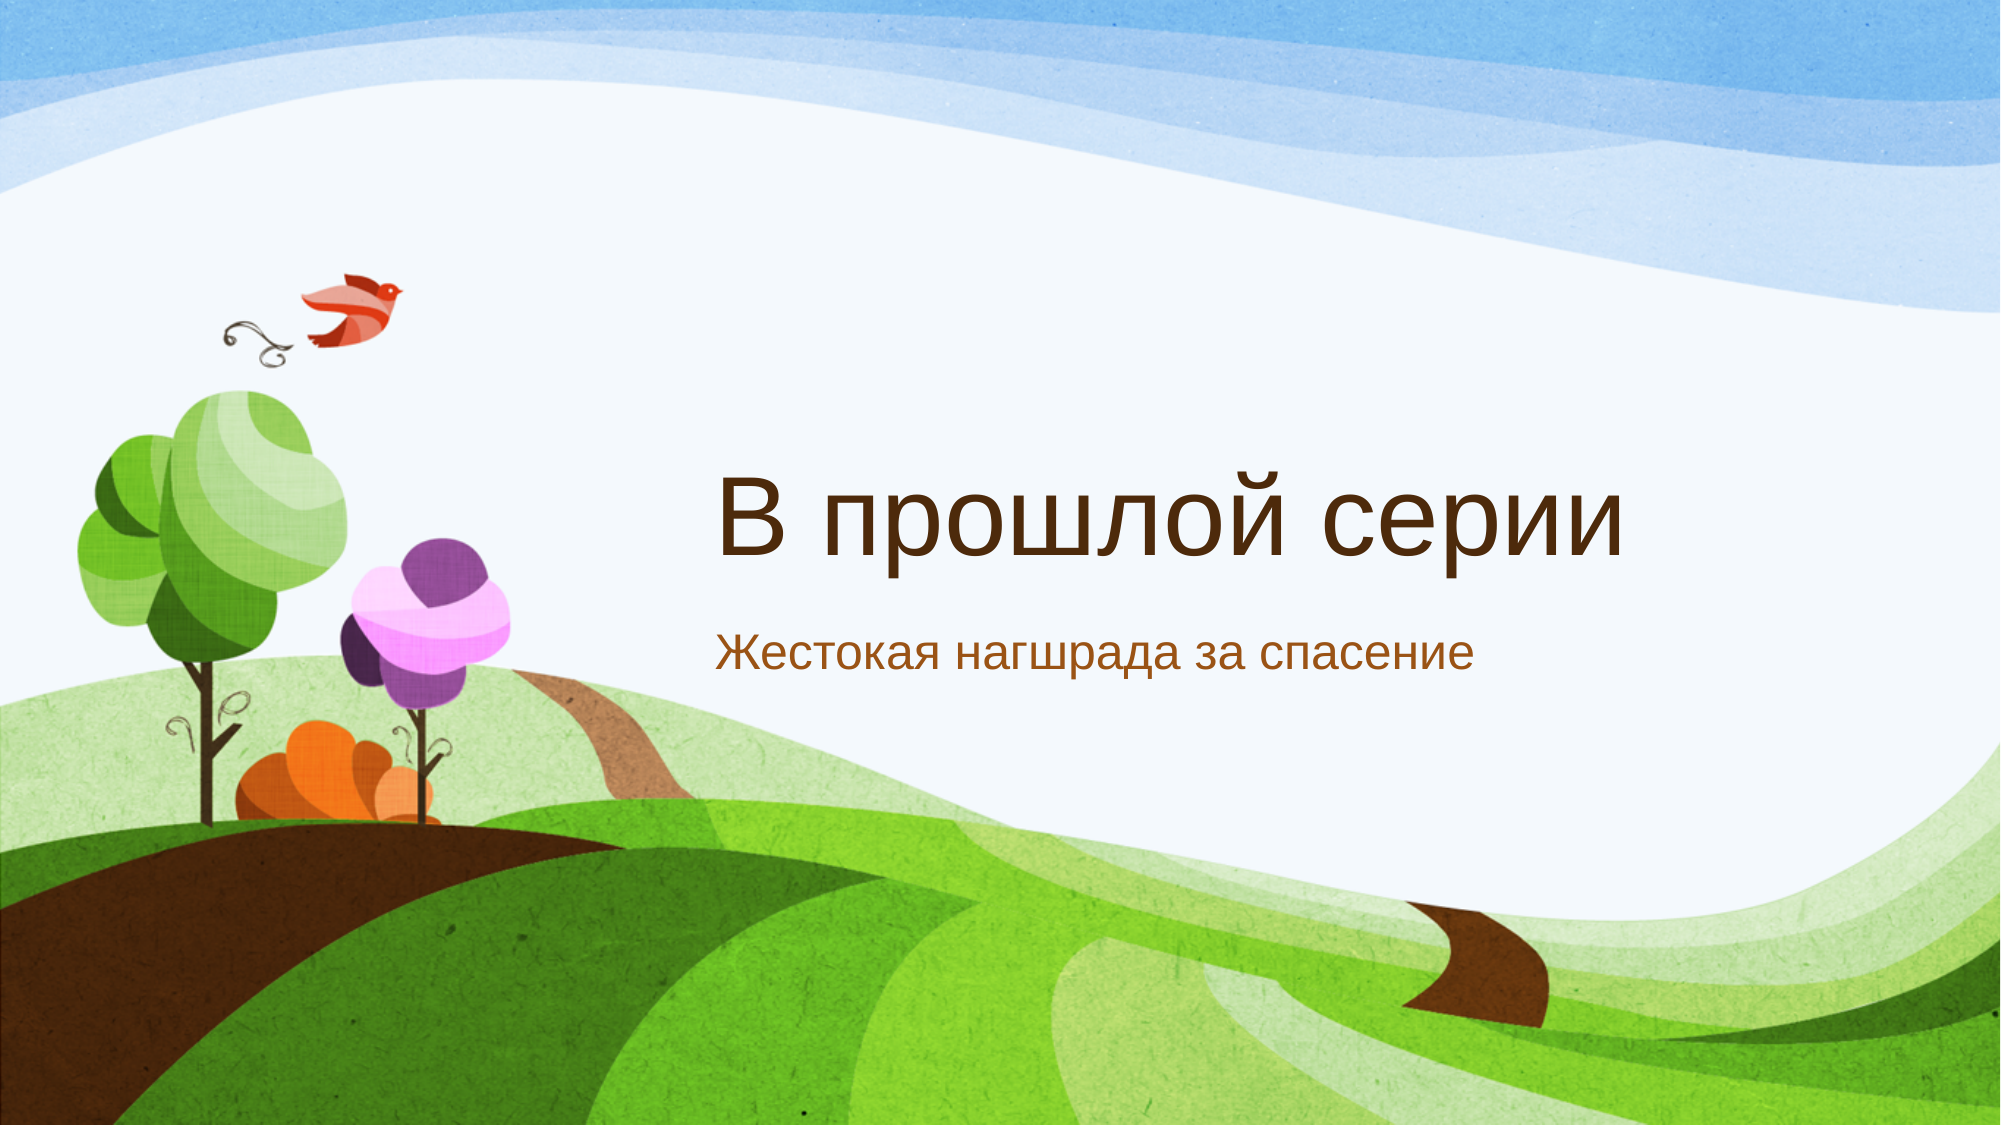

# В прошлой серии
Жестокая нагшрада за спасение